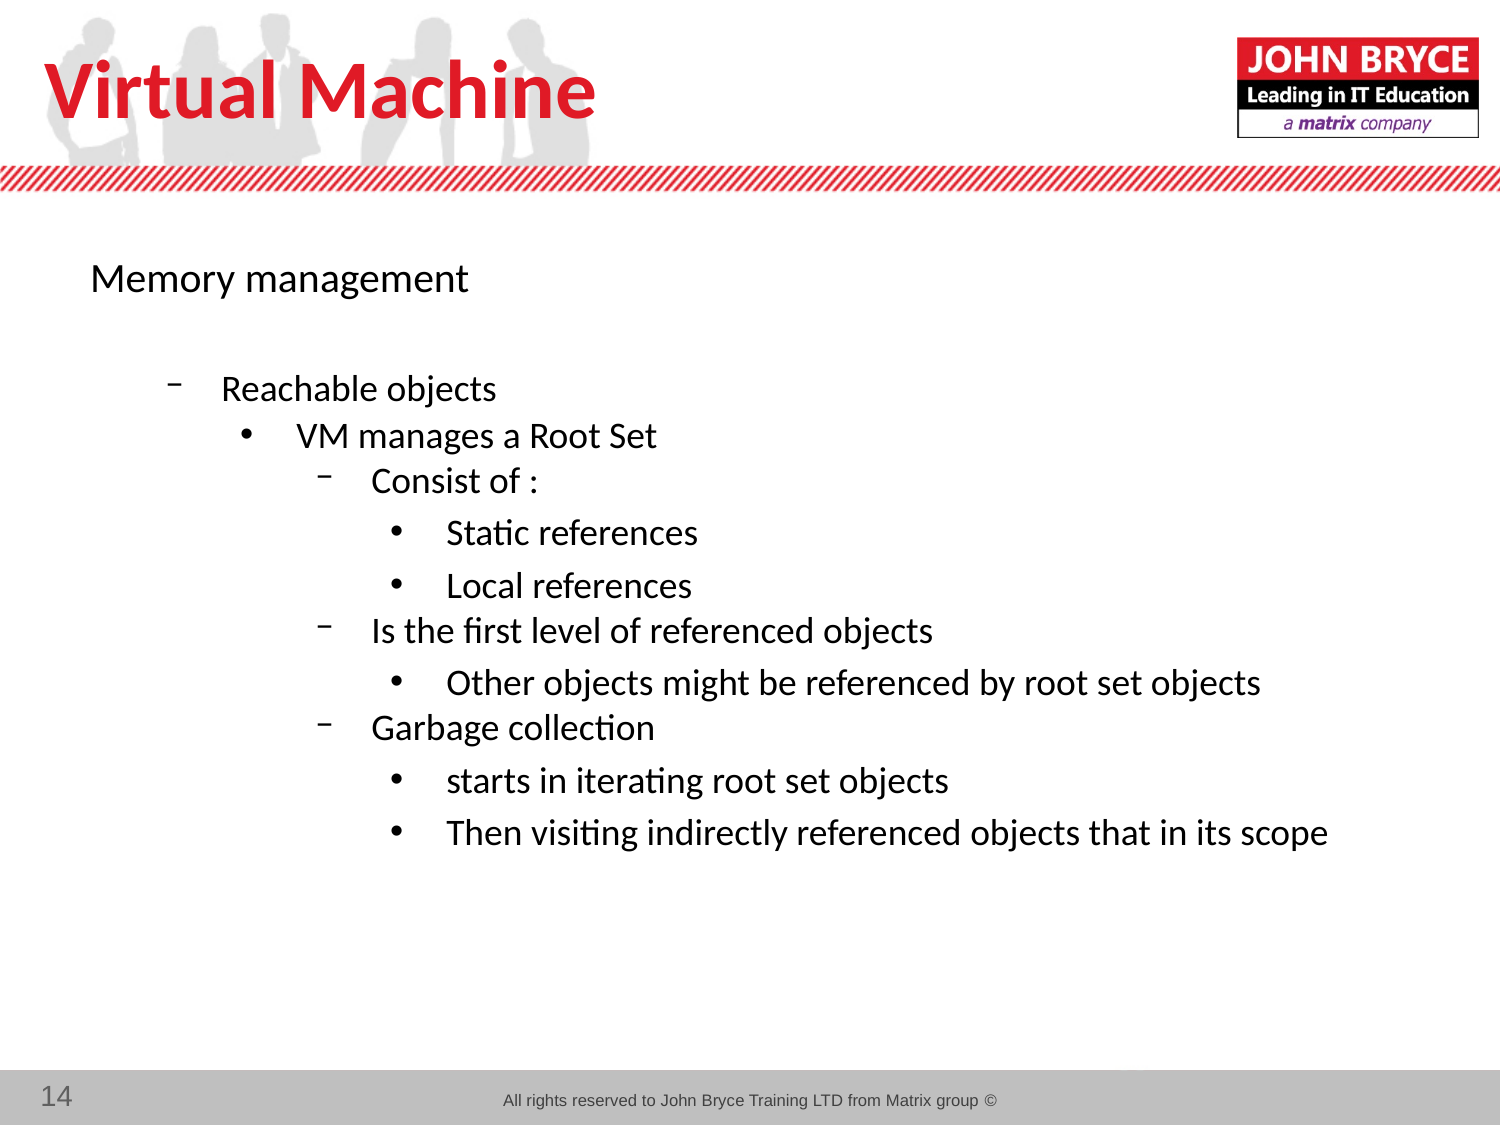

# Virtual Machine
Memory management

Reachable objects
VM manages a Root Set
Consist of :
Static references
Local references
Is the first level of referenced objects
Other objects might be referenced by root set objects
Garbage collection
starts in iterating root set objects
Then visiting indirectly referenced objects that in its scope